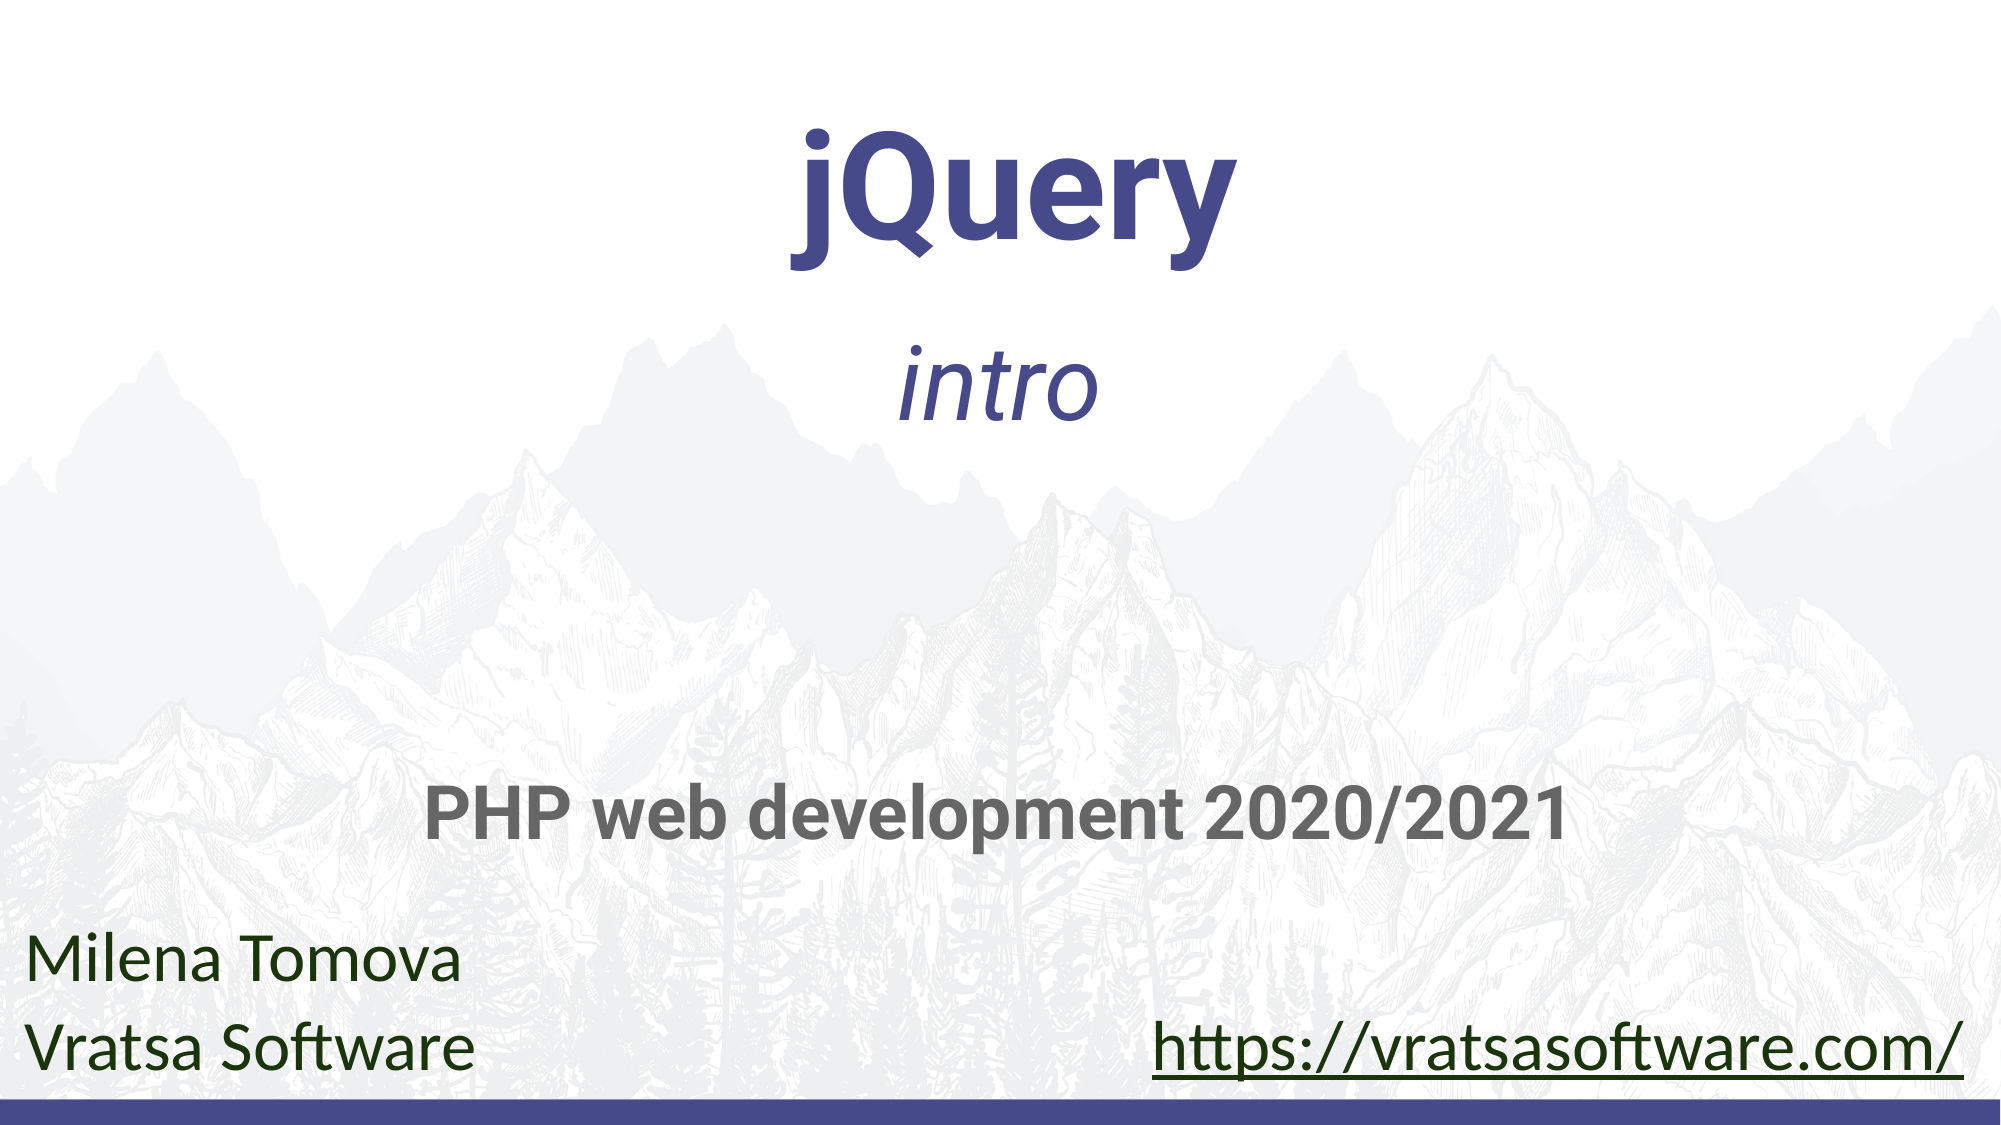

# jQuery

intro

PHP web development 2020/2021

Milena Tomova
Vratsa Software
https://vratsasoftware.com/